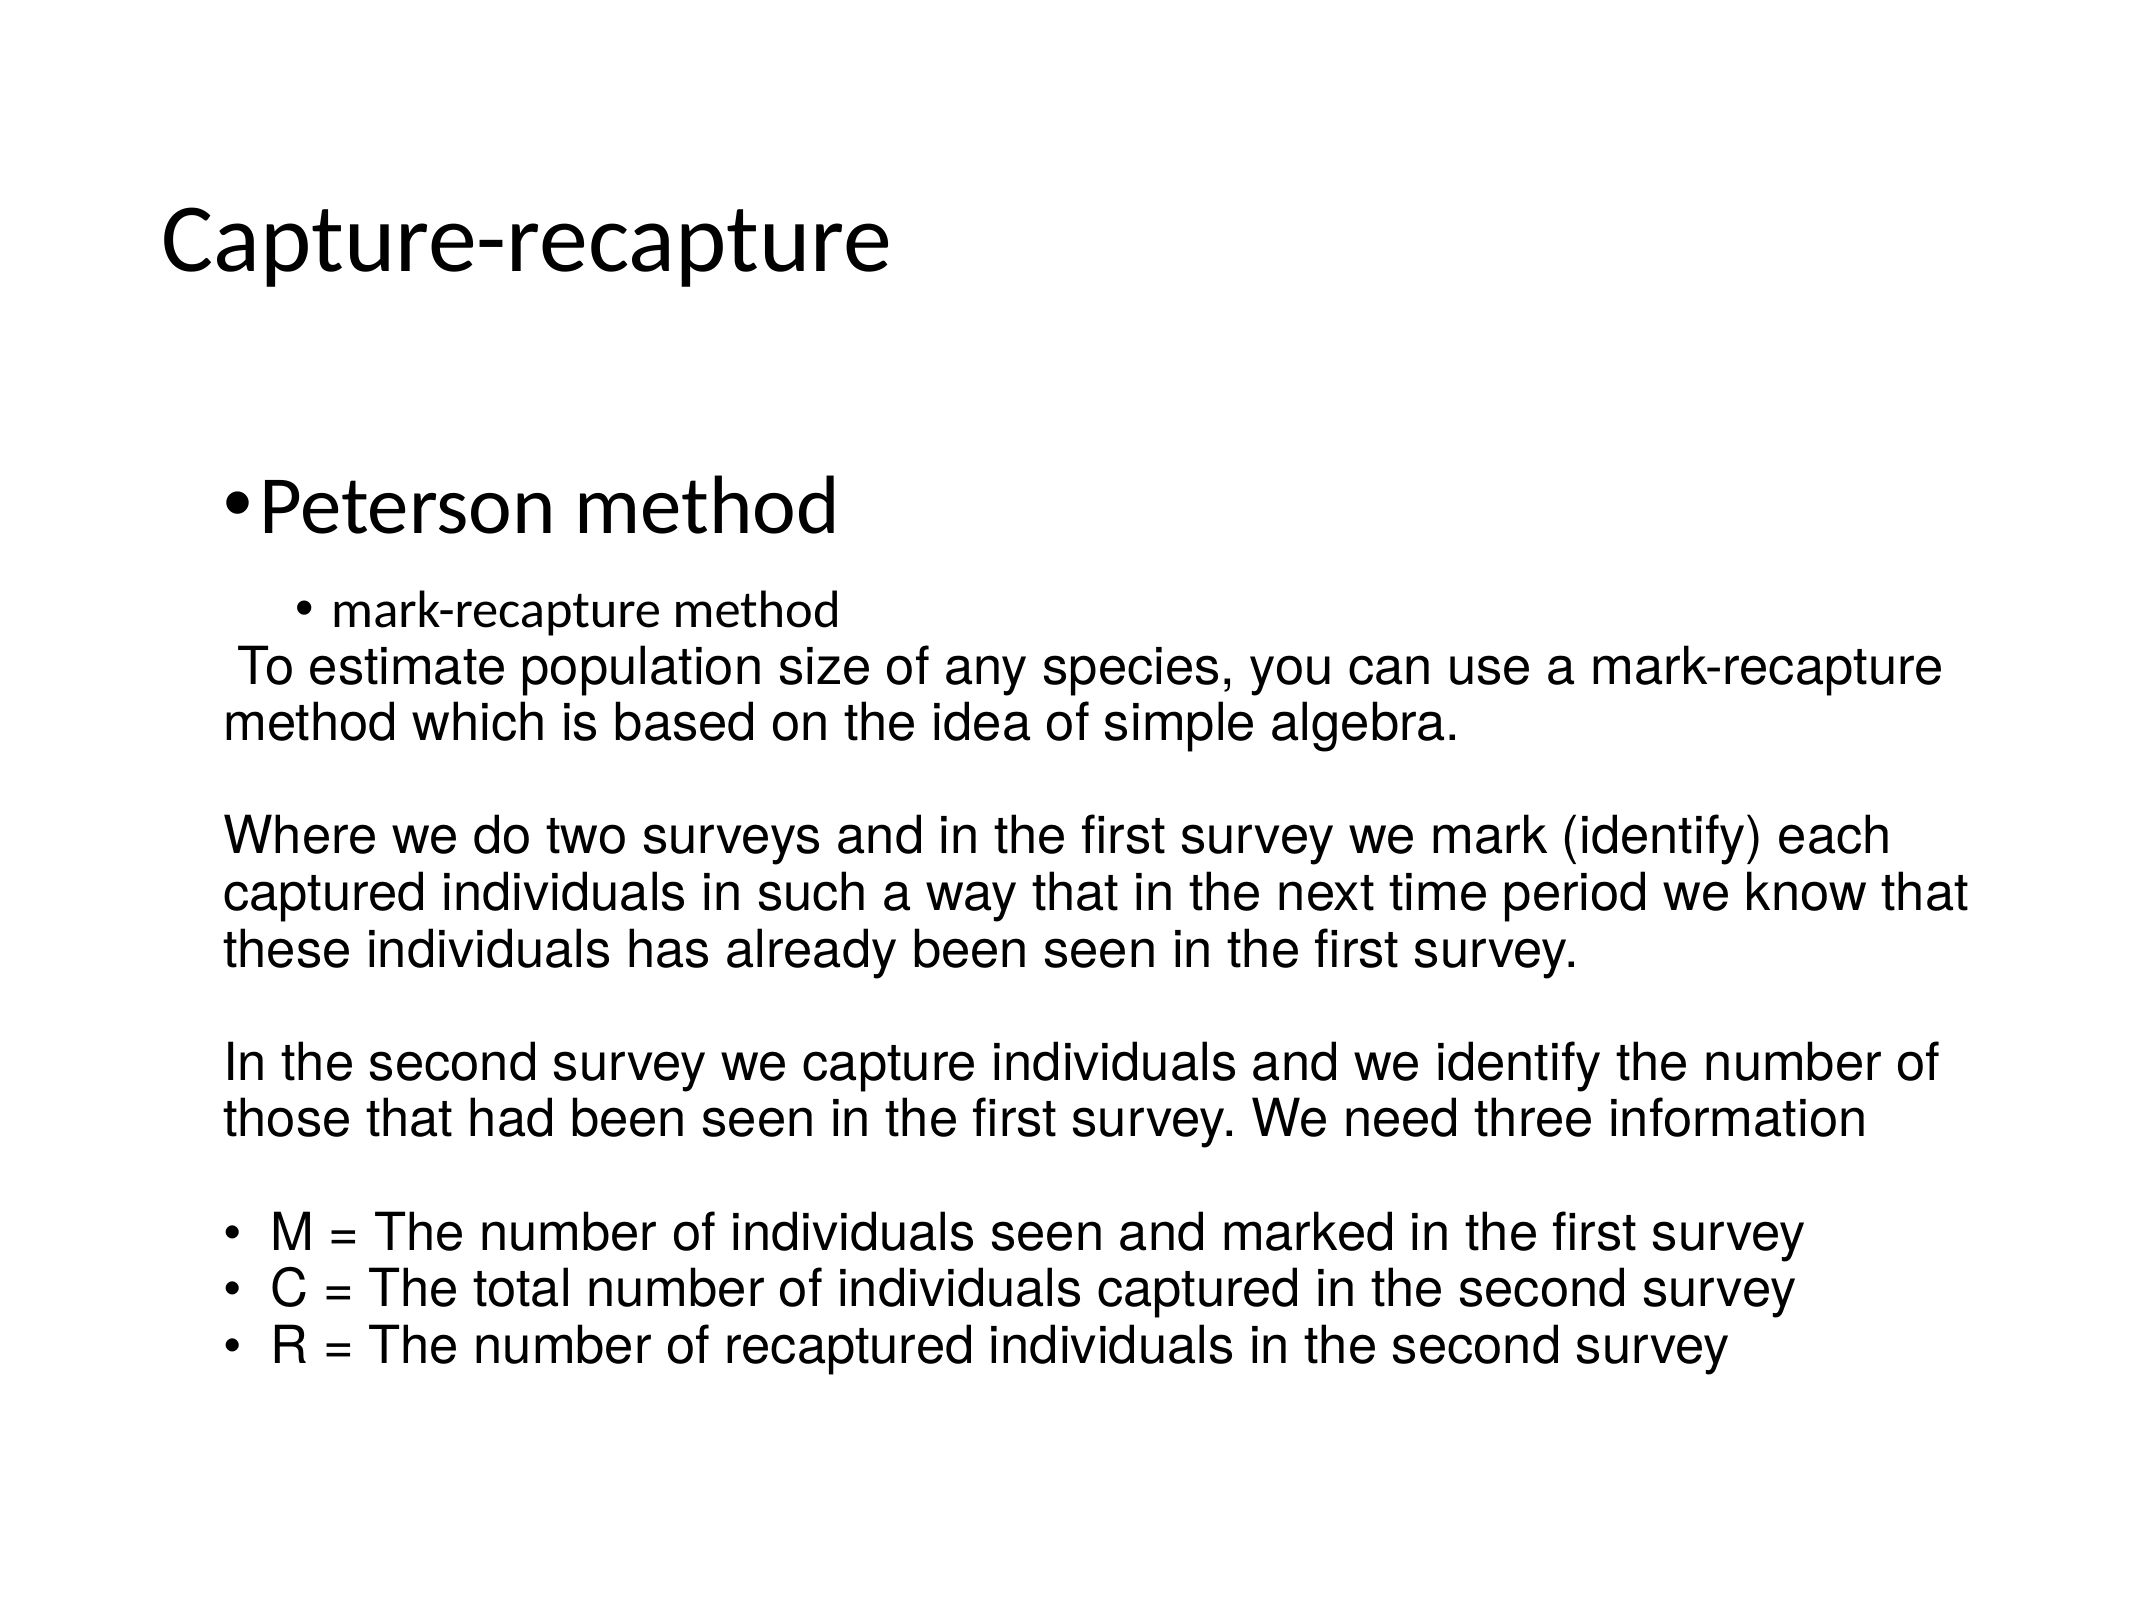

# Capture-recapture
Peterson method
mark-recapture method
 To estimate population size of any species, you can use a mark-recapture method which is based on the idea of simple algebra.

Where we do two surveys and in the first survey we mark (identify) each captured individuals in such a way that in the next time period we know that these individuals has already been seen in the first survey.

In the second survey we capture individuals and we identify the number of those that had been seen in the first survey. We need three information

•  M = The number of individuals seen and marked in the first survey
•  C = The total number of individuals captured in the second survey
•  R = The number of recaptured individuals in the second survey